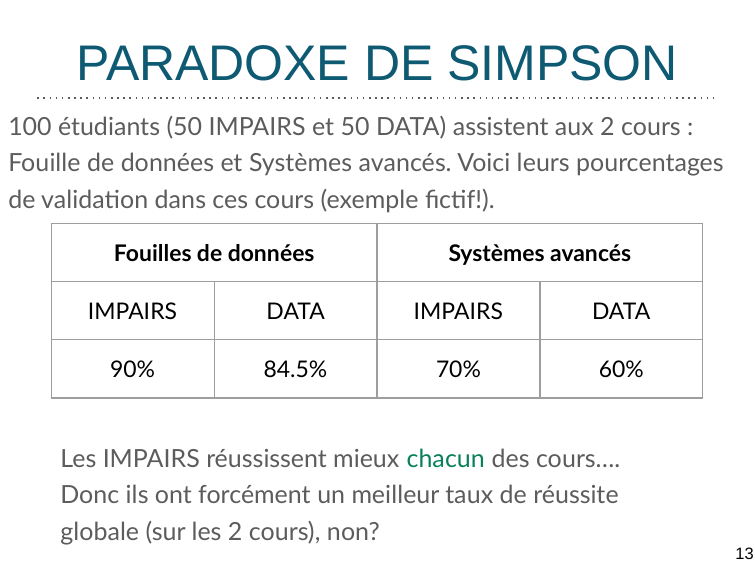

# PARADOXE DE SIMPSON

Paradoxe de Simpson

100 étudiants (50 IMPAIRS et 50 DATA) assistent aux 2 cours :
Fouille de données et Systèmes avancés. Voici leurs pourcentages de validation dans ces cours (exemple fictif!).

| Fouilles de données |  | Systèmes avancés |  |
| --- | --- | --- | --- |
| IMPAIRS | DATA | IMPAIRS | DATA |
| 90% | 84.5% | 70% | 60% |
Les IMPAIRS réussissent mieux chacun des cours….
Donc ils ont forcément un meilleur taux de réussite globale (sur les 2 cours), non?
13